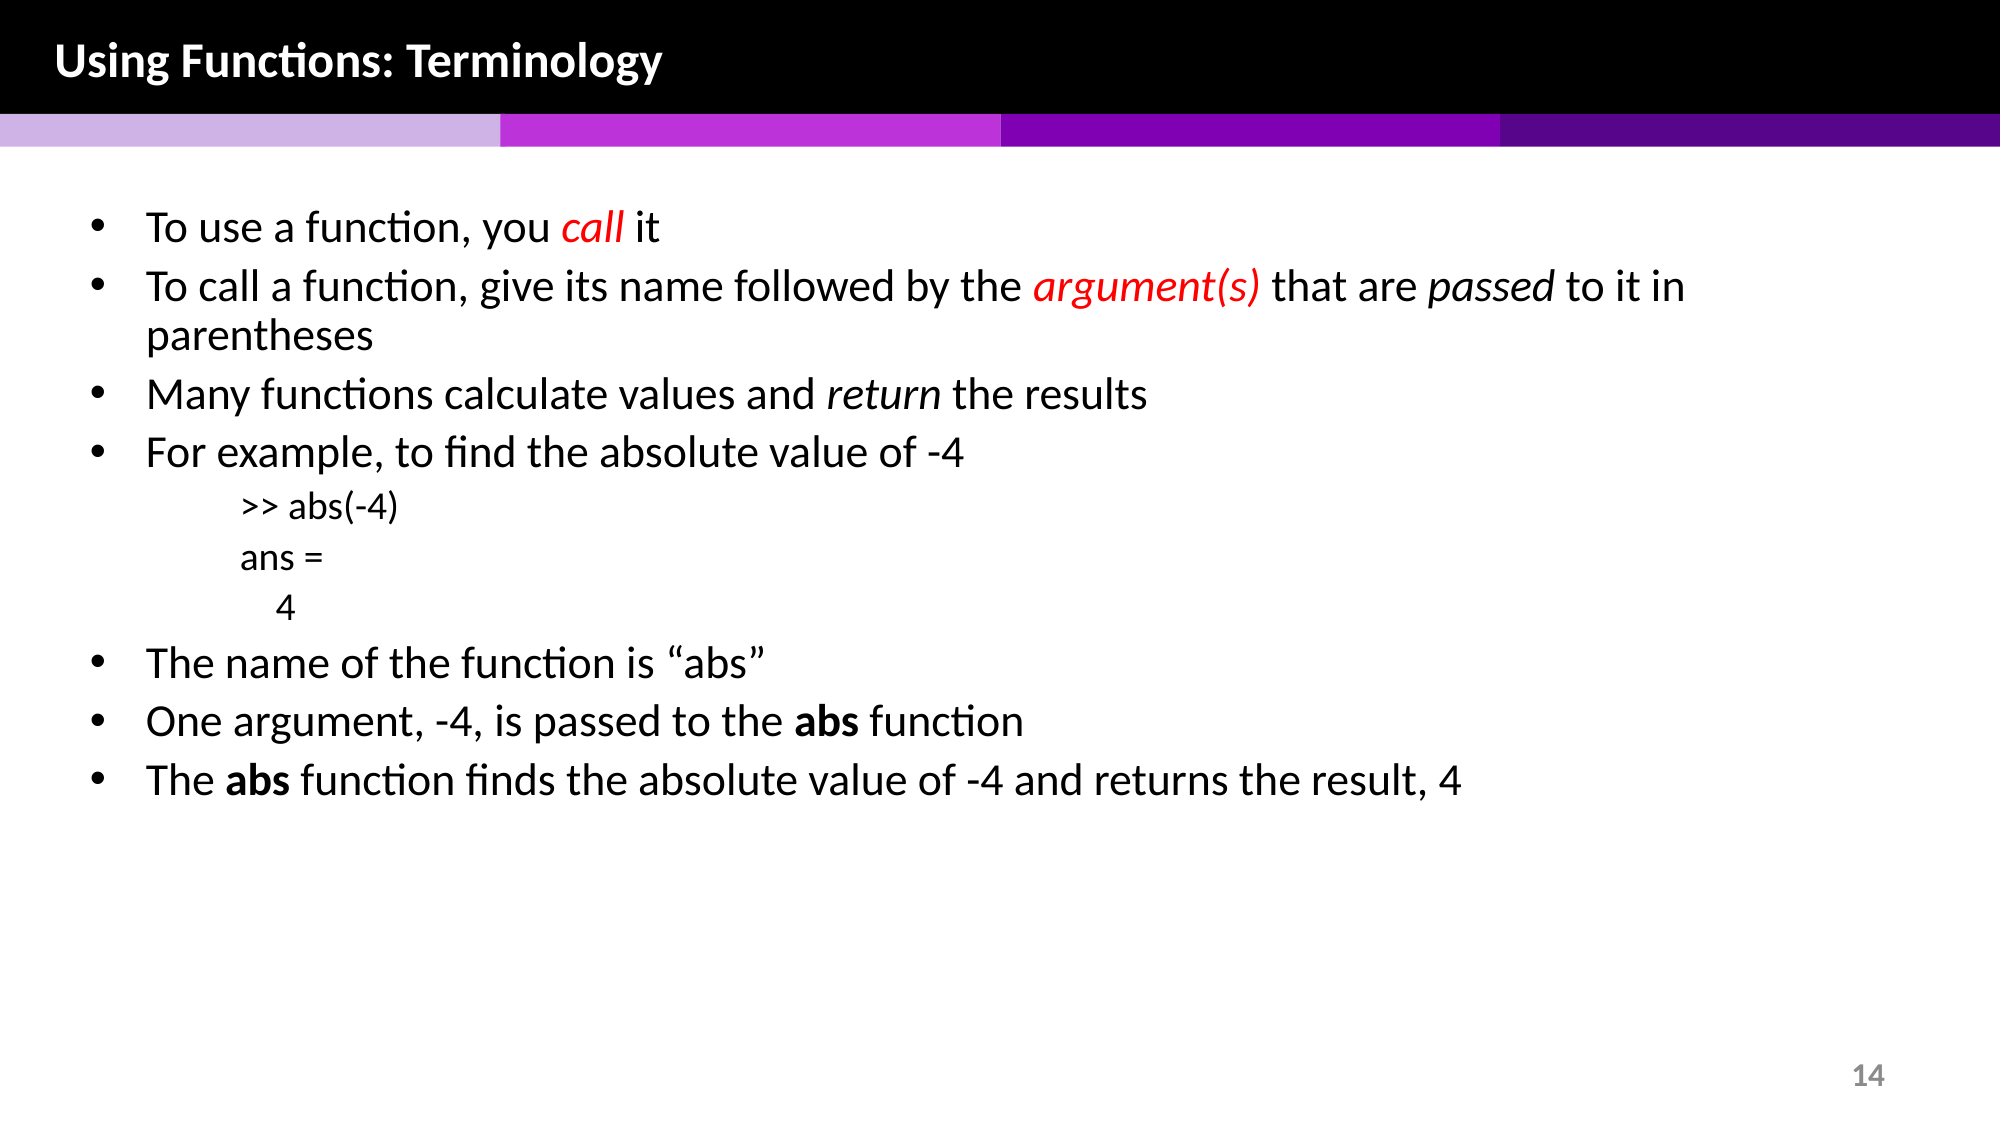

Using Functions: Terminology
To use a function, you call it
To call a function, give its name followed by the argument(s) that are passed to it in parentheses
Many functions calculate values and return the results
For example, to find the absolute value of -4
>> abs(-4)
ans =
    4
The name of the function is “abs”
One argument, -4, is passed to the abs function
The abs function finds the absolute value of -4 and returns the result, 4